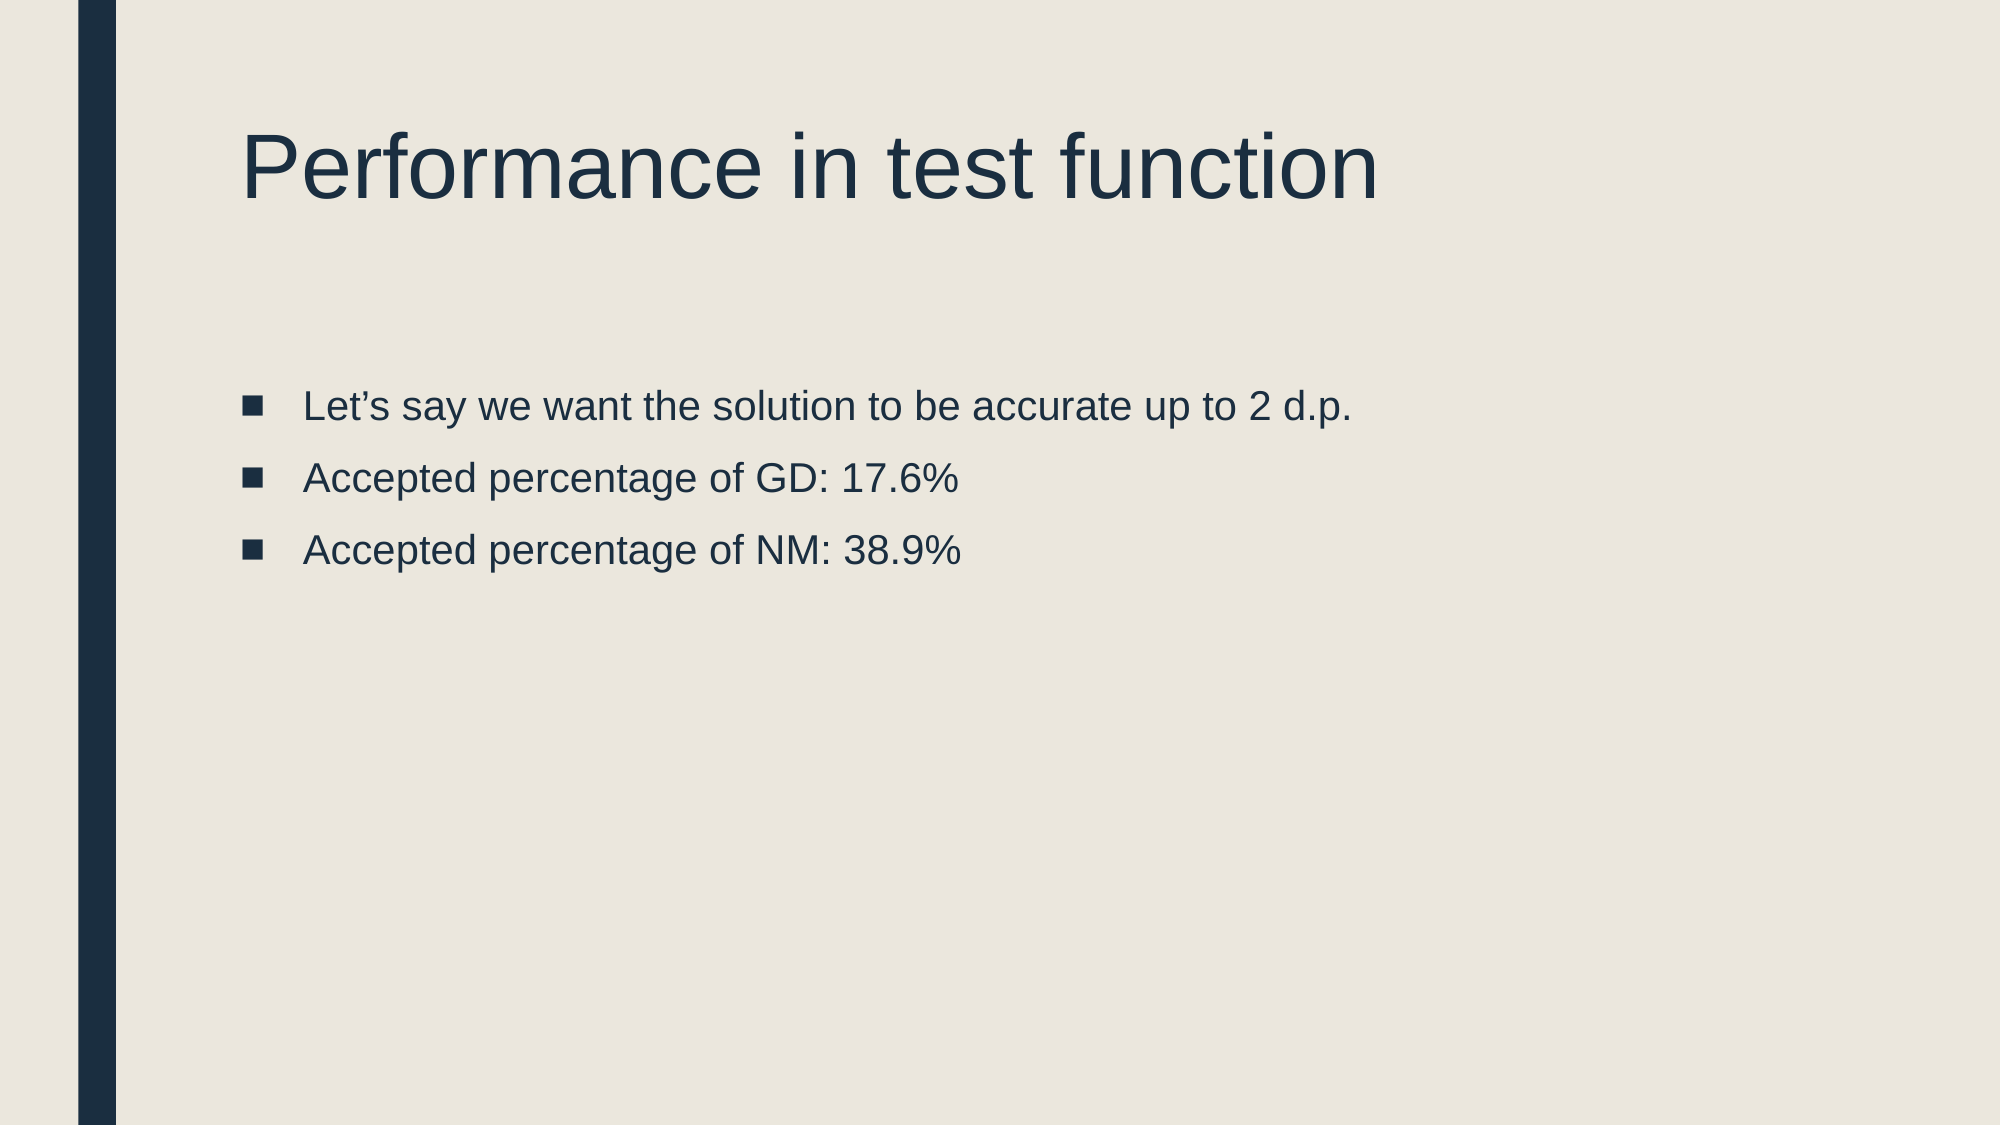

# Performance in test function
Let’s say we want the solution to be accurate up to 2 d.p.
Accepted percentage of GD: 17.6%
Accepted percentage of NM: 38.9%